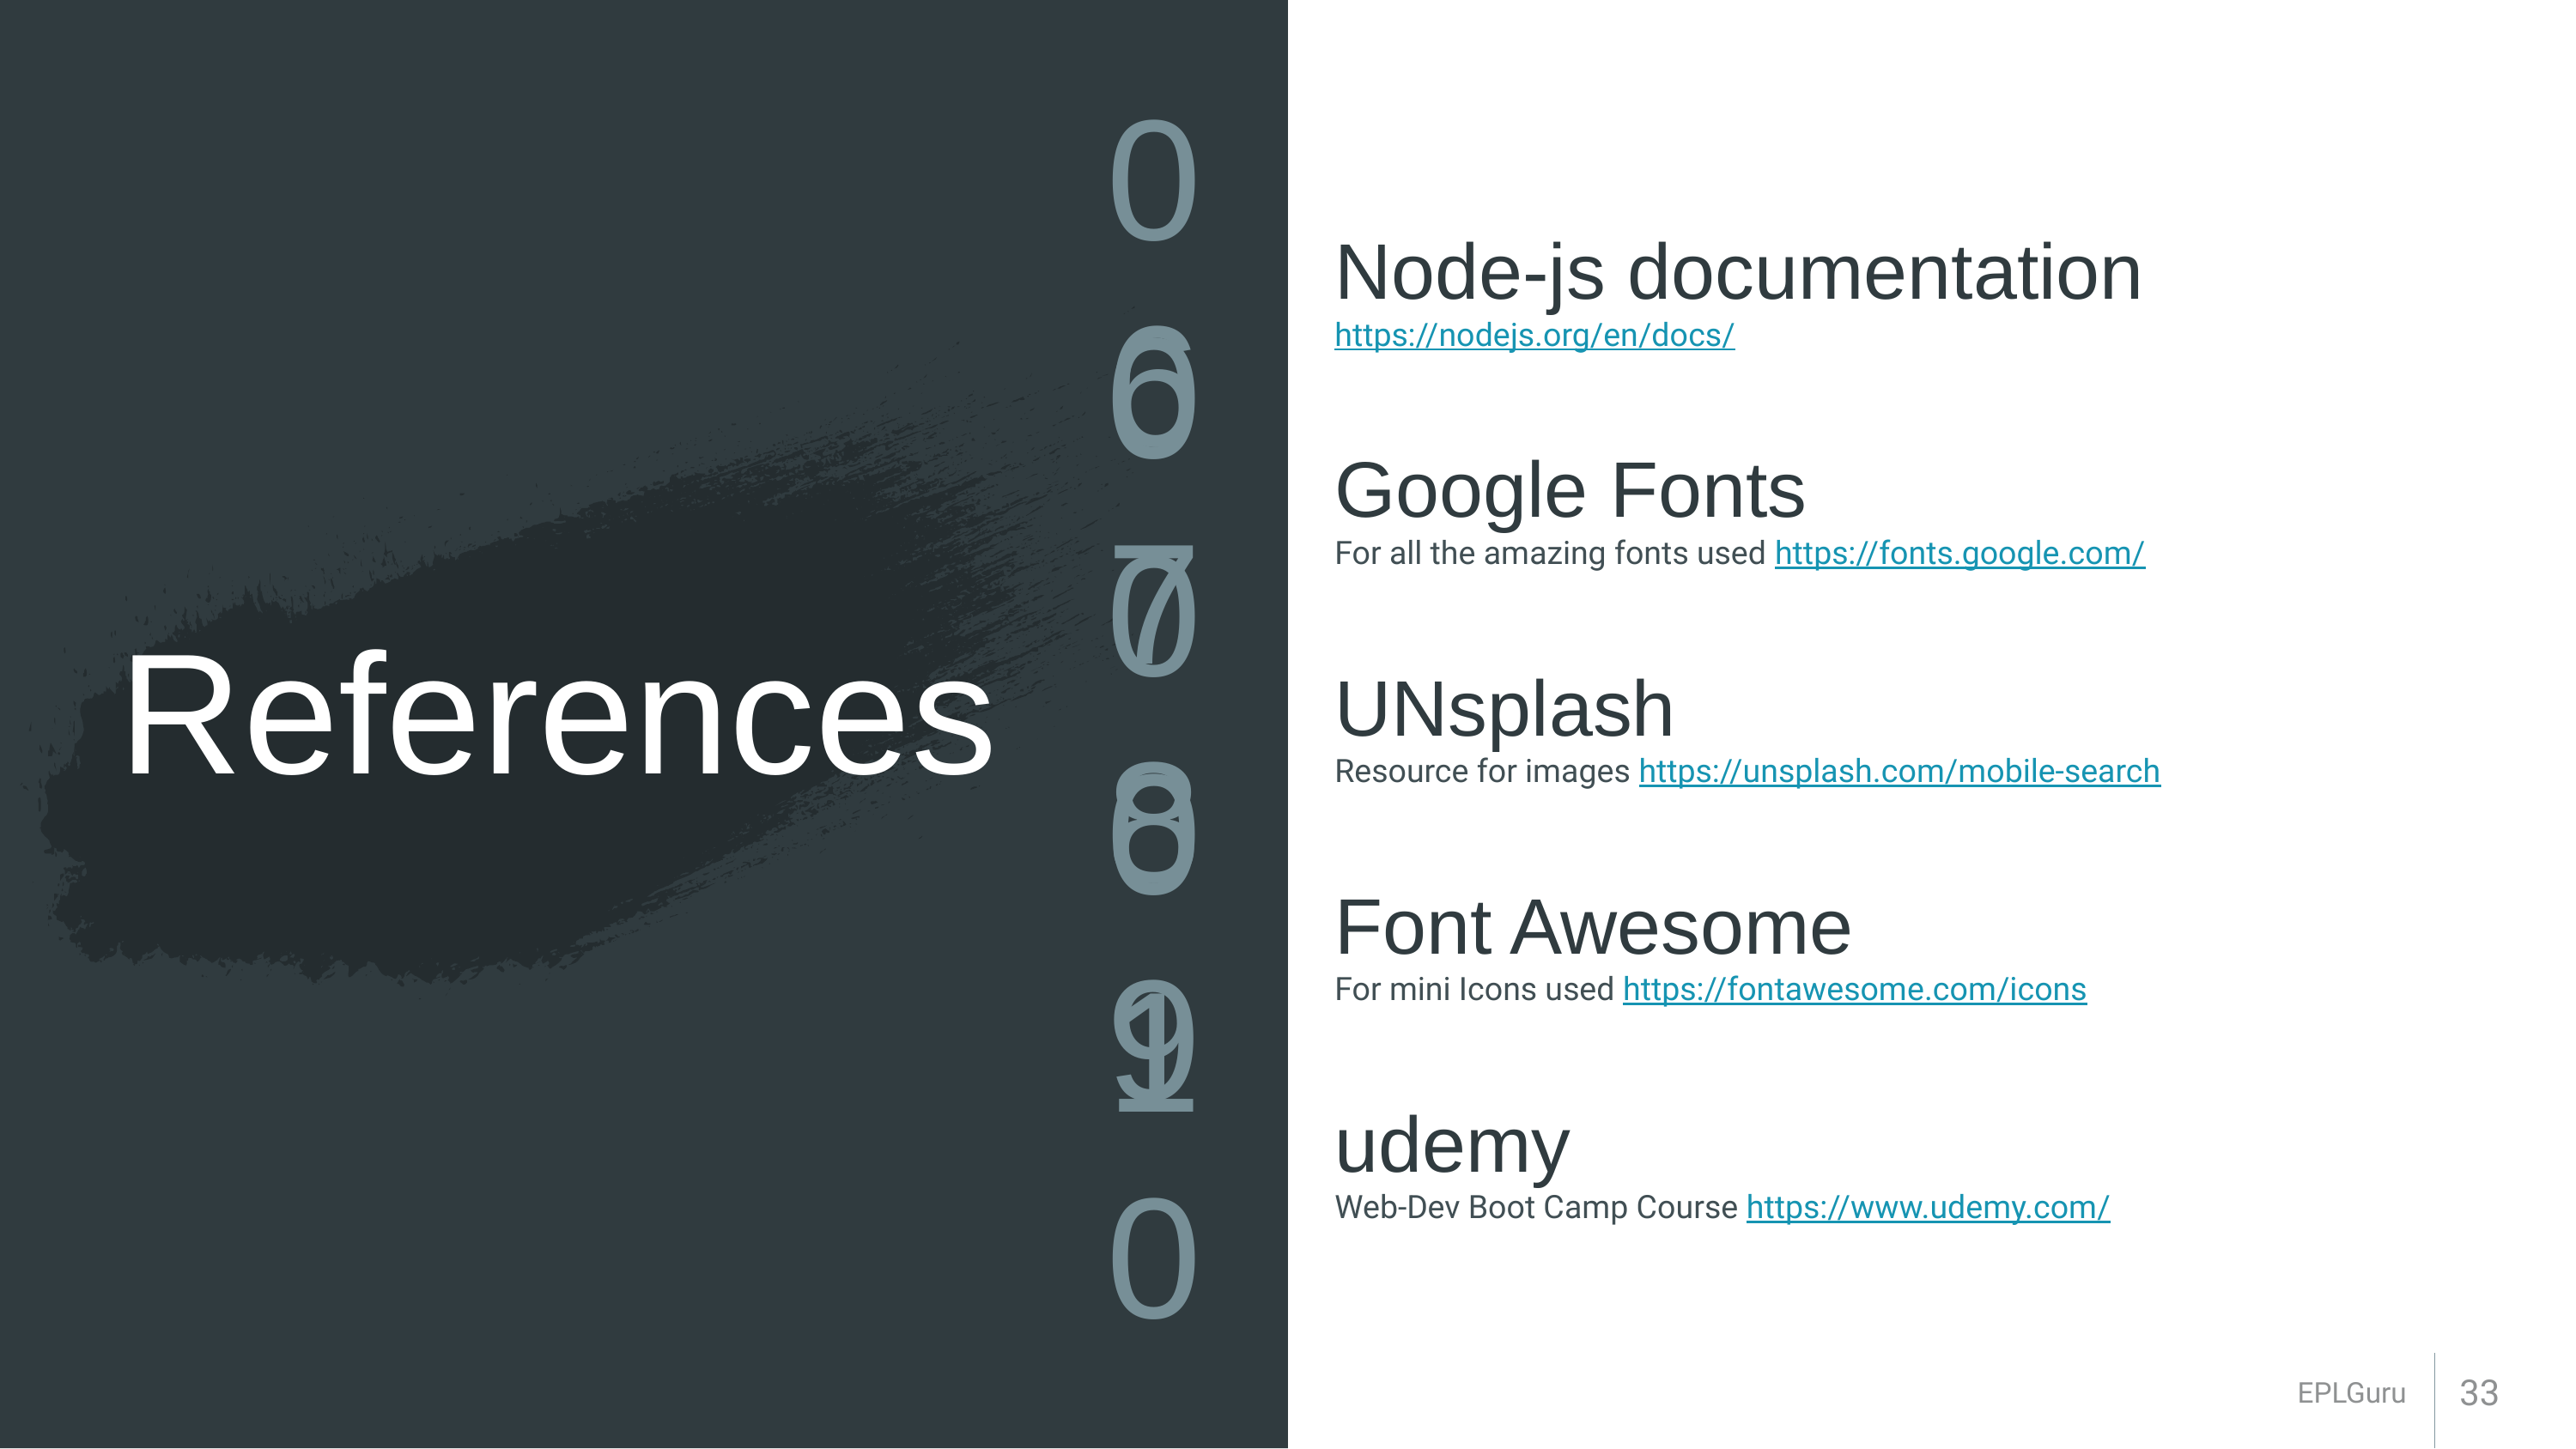

06
Node-js documentation
https://nodejs.org/en/docs/
07
Google Fonts
# References
For all the amazing fonts used https://fonts.google.com/
08
UNsplash
Resource for images https://unsplash.com/mobile-search
09
Font Awesome
For mini Icons used https://fontawesome.com/icons
10
udemy
Web-Dev Boot Camp Course https://www.udemy.com/
33
EPLGuru